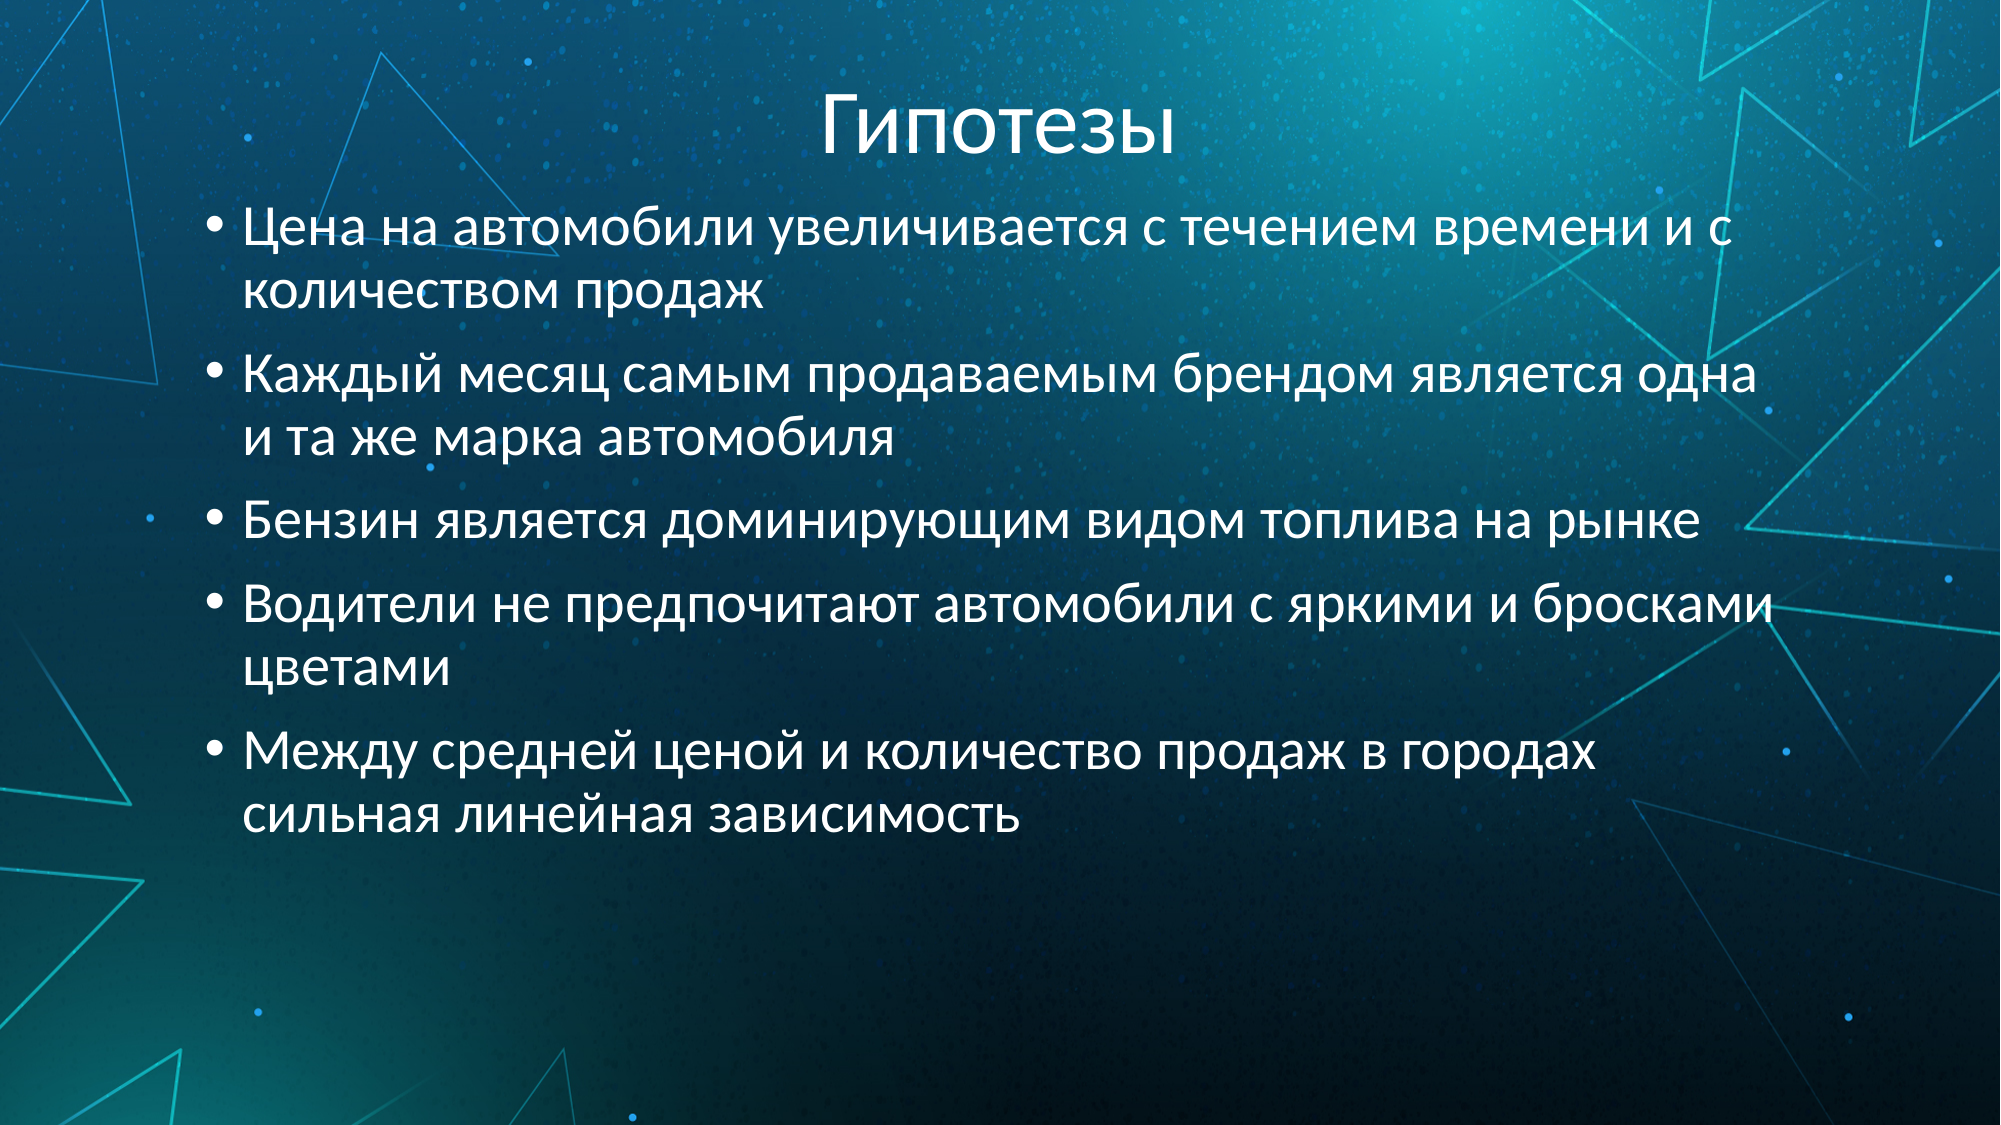

# Гипотезы
Цена на автомобили увеличивается с течением времени и с количеством продаж
Каждый месяц самым продаваемым брендом является одна и та же марка автомобиля
Бензин является доминирующим видом топлива на рынке
Водители не предпочитают автомобили с яркими и бросками цветами
Между средней ценой и количество продаж в городах сильная линейная зависимость